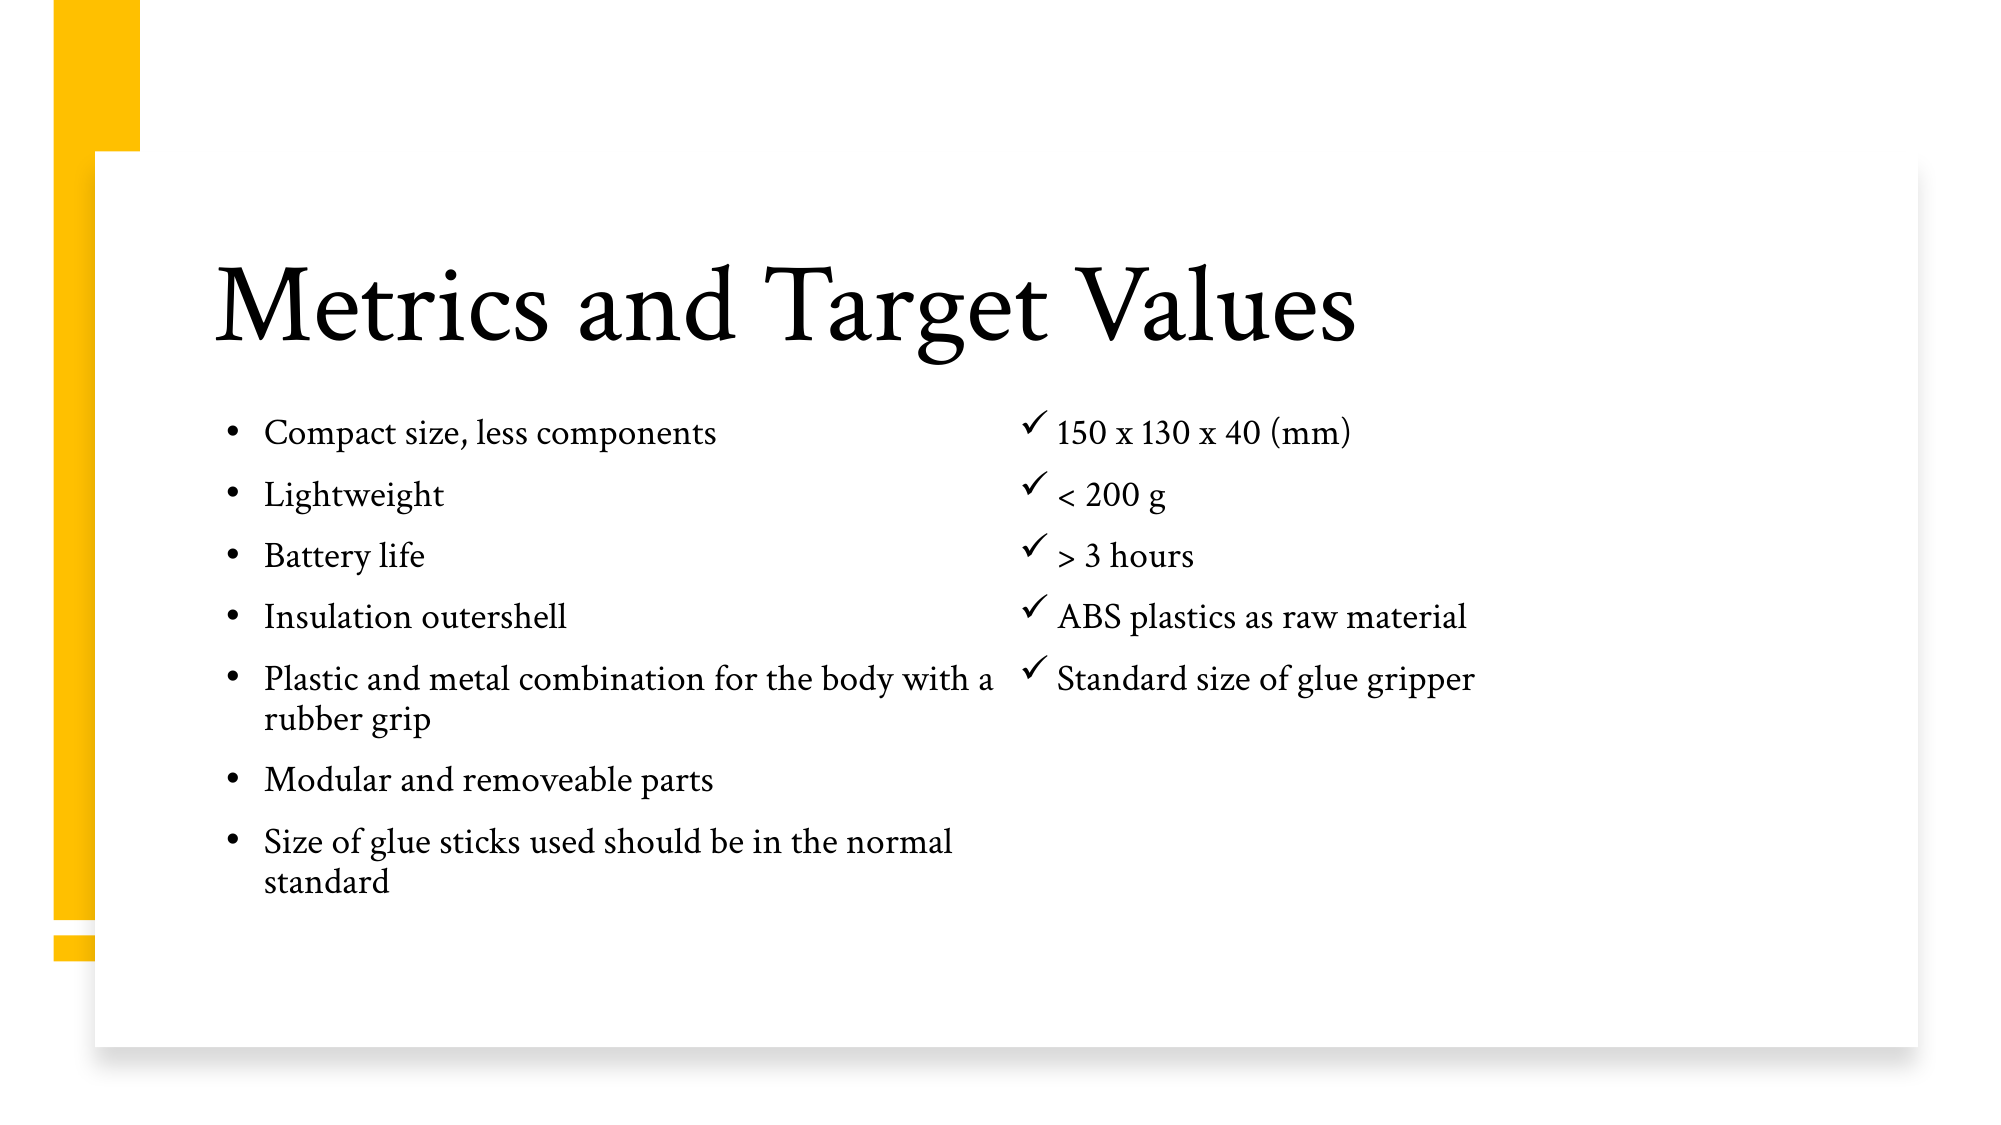

# Metrics and Target Values
Compact size, less components
Lightweight
Battery life
Insulation outershell
Plastic and metal combination for the body with a rubber grip
Modular and removeable parts
Size of glue sticks used should be in the normal standard

150 x 130 x 40 (mm)
< 200 g
> 3 hours
ABS plastics as raw material
Standard size of glue gripper